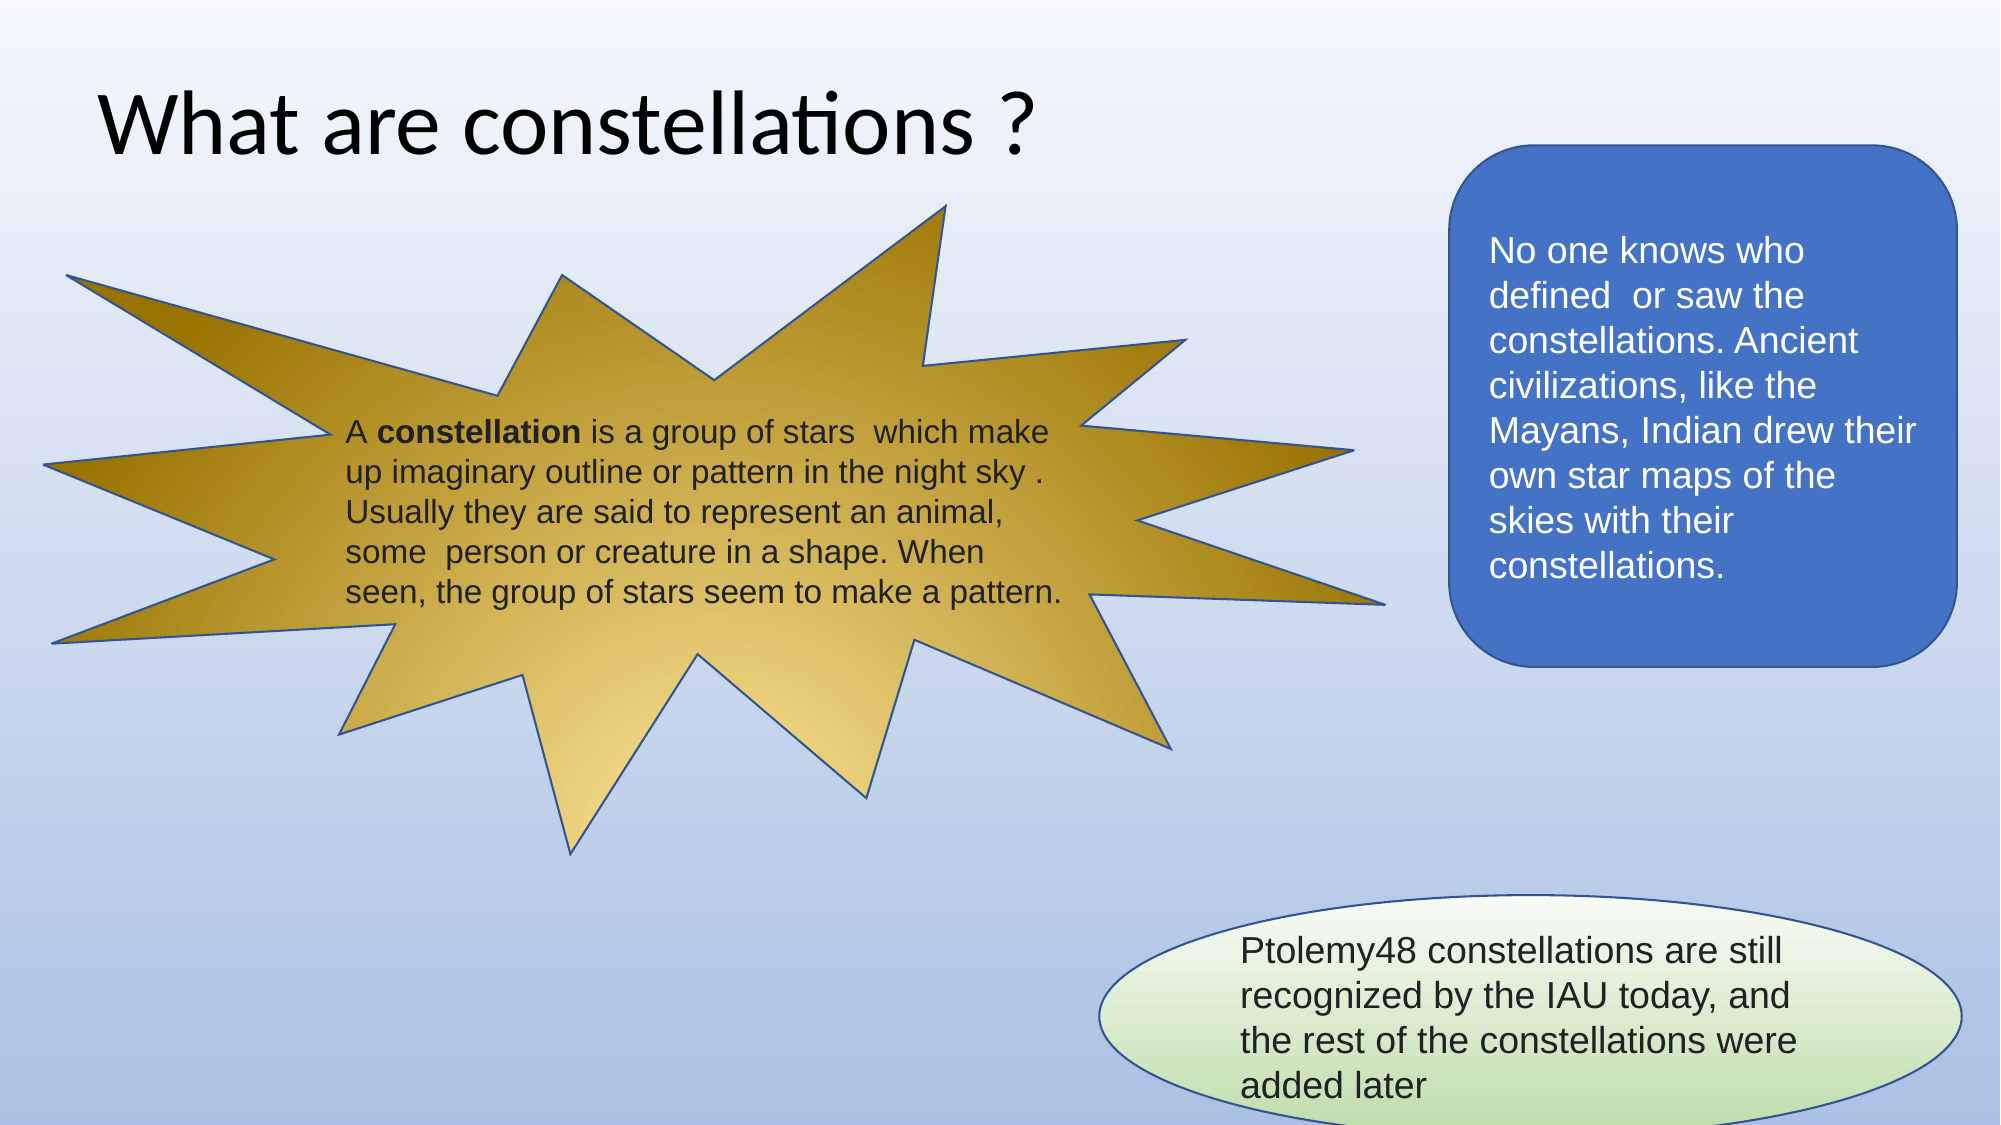

# What are constellations ?
No one knows who defined  or saw the constellations. Ancient civilizations, like the Mayans, Indian drew their own star maps of the skies with their constellations.
A constellation is a group of stars  which make up imaginary outline or pattern in the night sky . Usually they are said to represent an animal, some  person or creature in a shape. When seen, the group of stars seem to make a pattern.
Ptolemy48 constellations are still recognized by the IAU today, and the rest of the constellations were added later